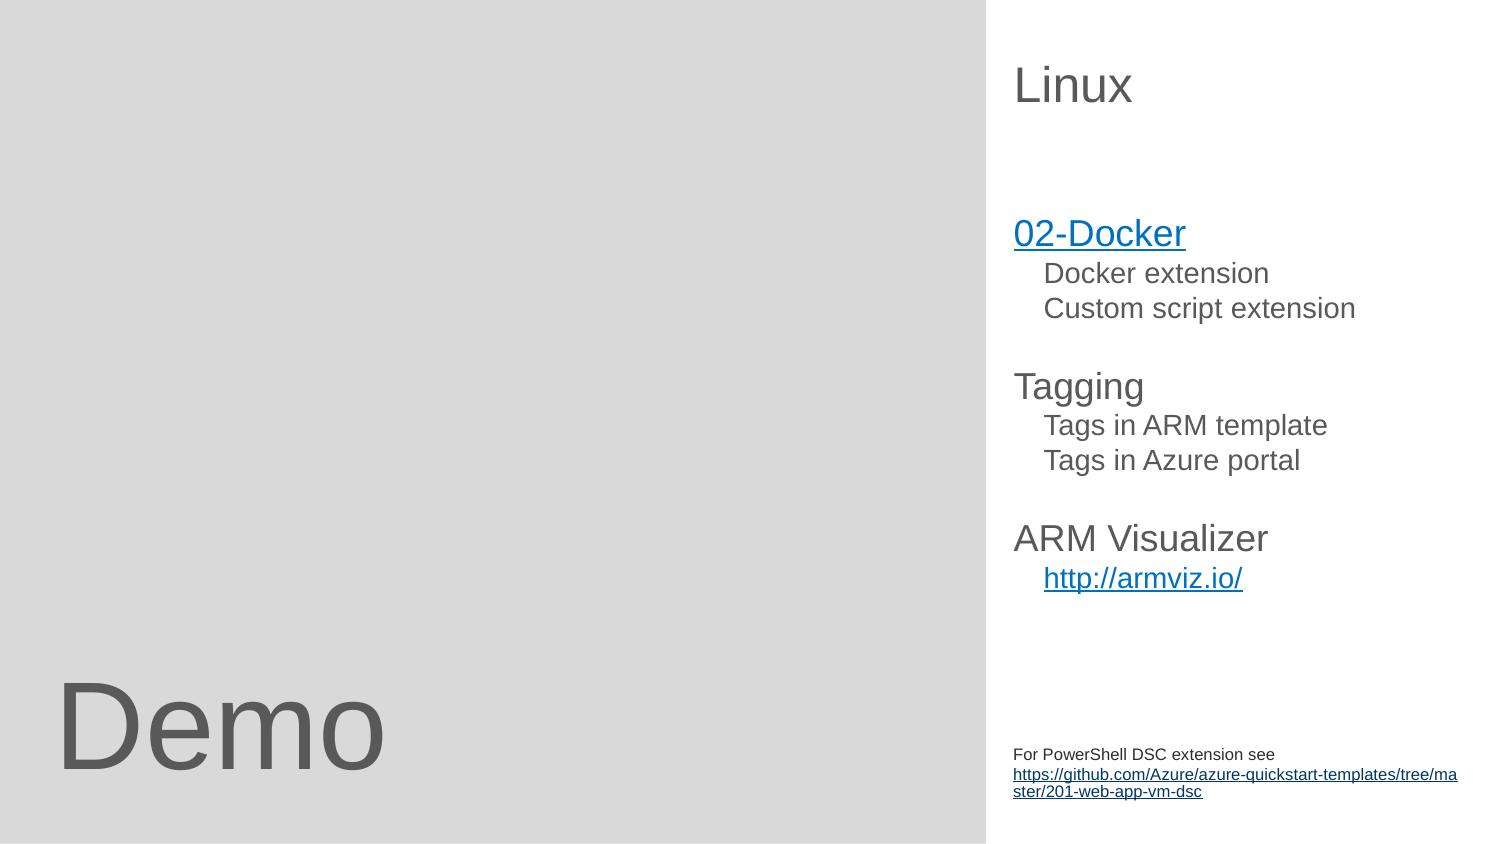

Linux

02-Docker
Docker extension
Custom script extension
Tagging
Tags in ARM template
Tags in Azure portal
ARM Visualizer
http://armviz.io/
For PowerShell DSC extension see https://github.com/Azure/azure-quickstart-templates/tree/master/201-web-app-vm-dsc